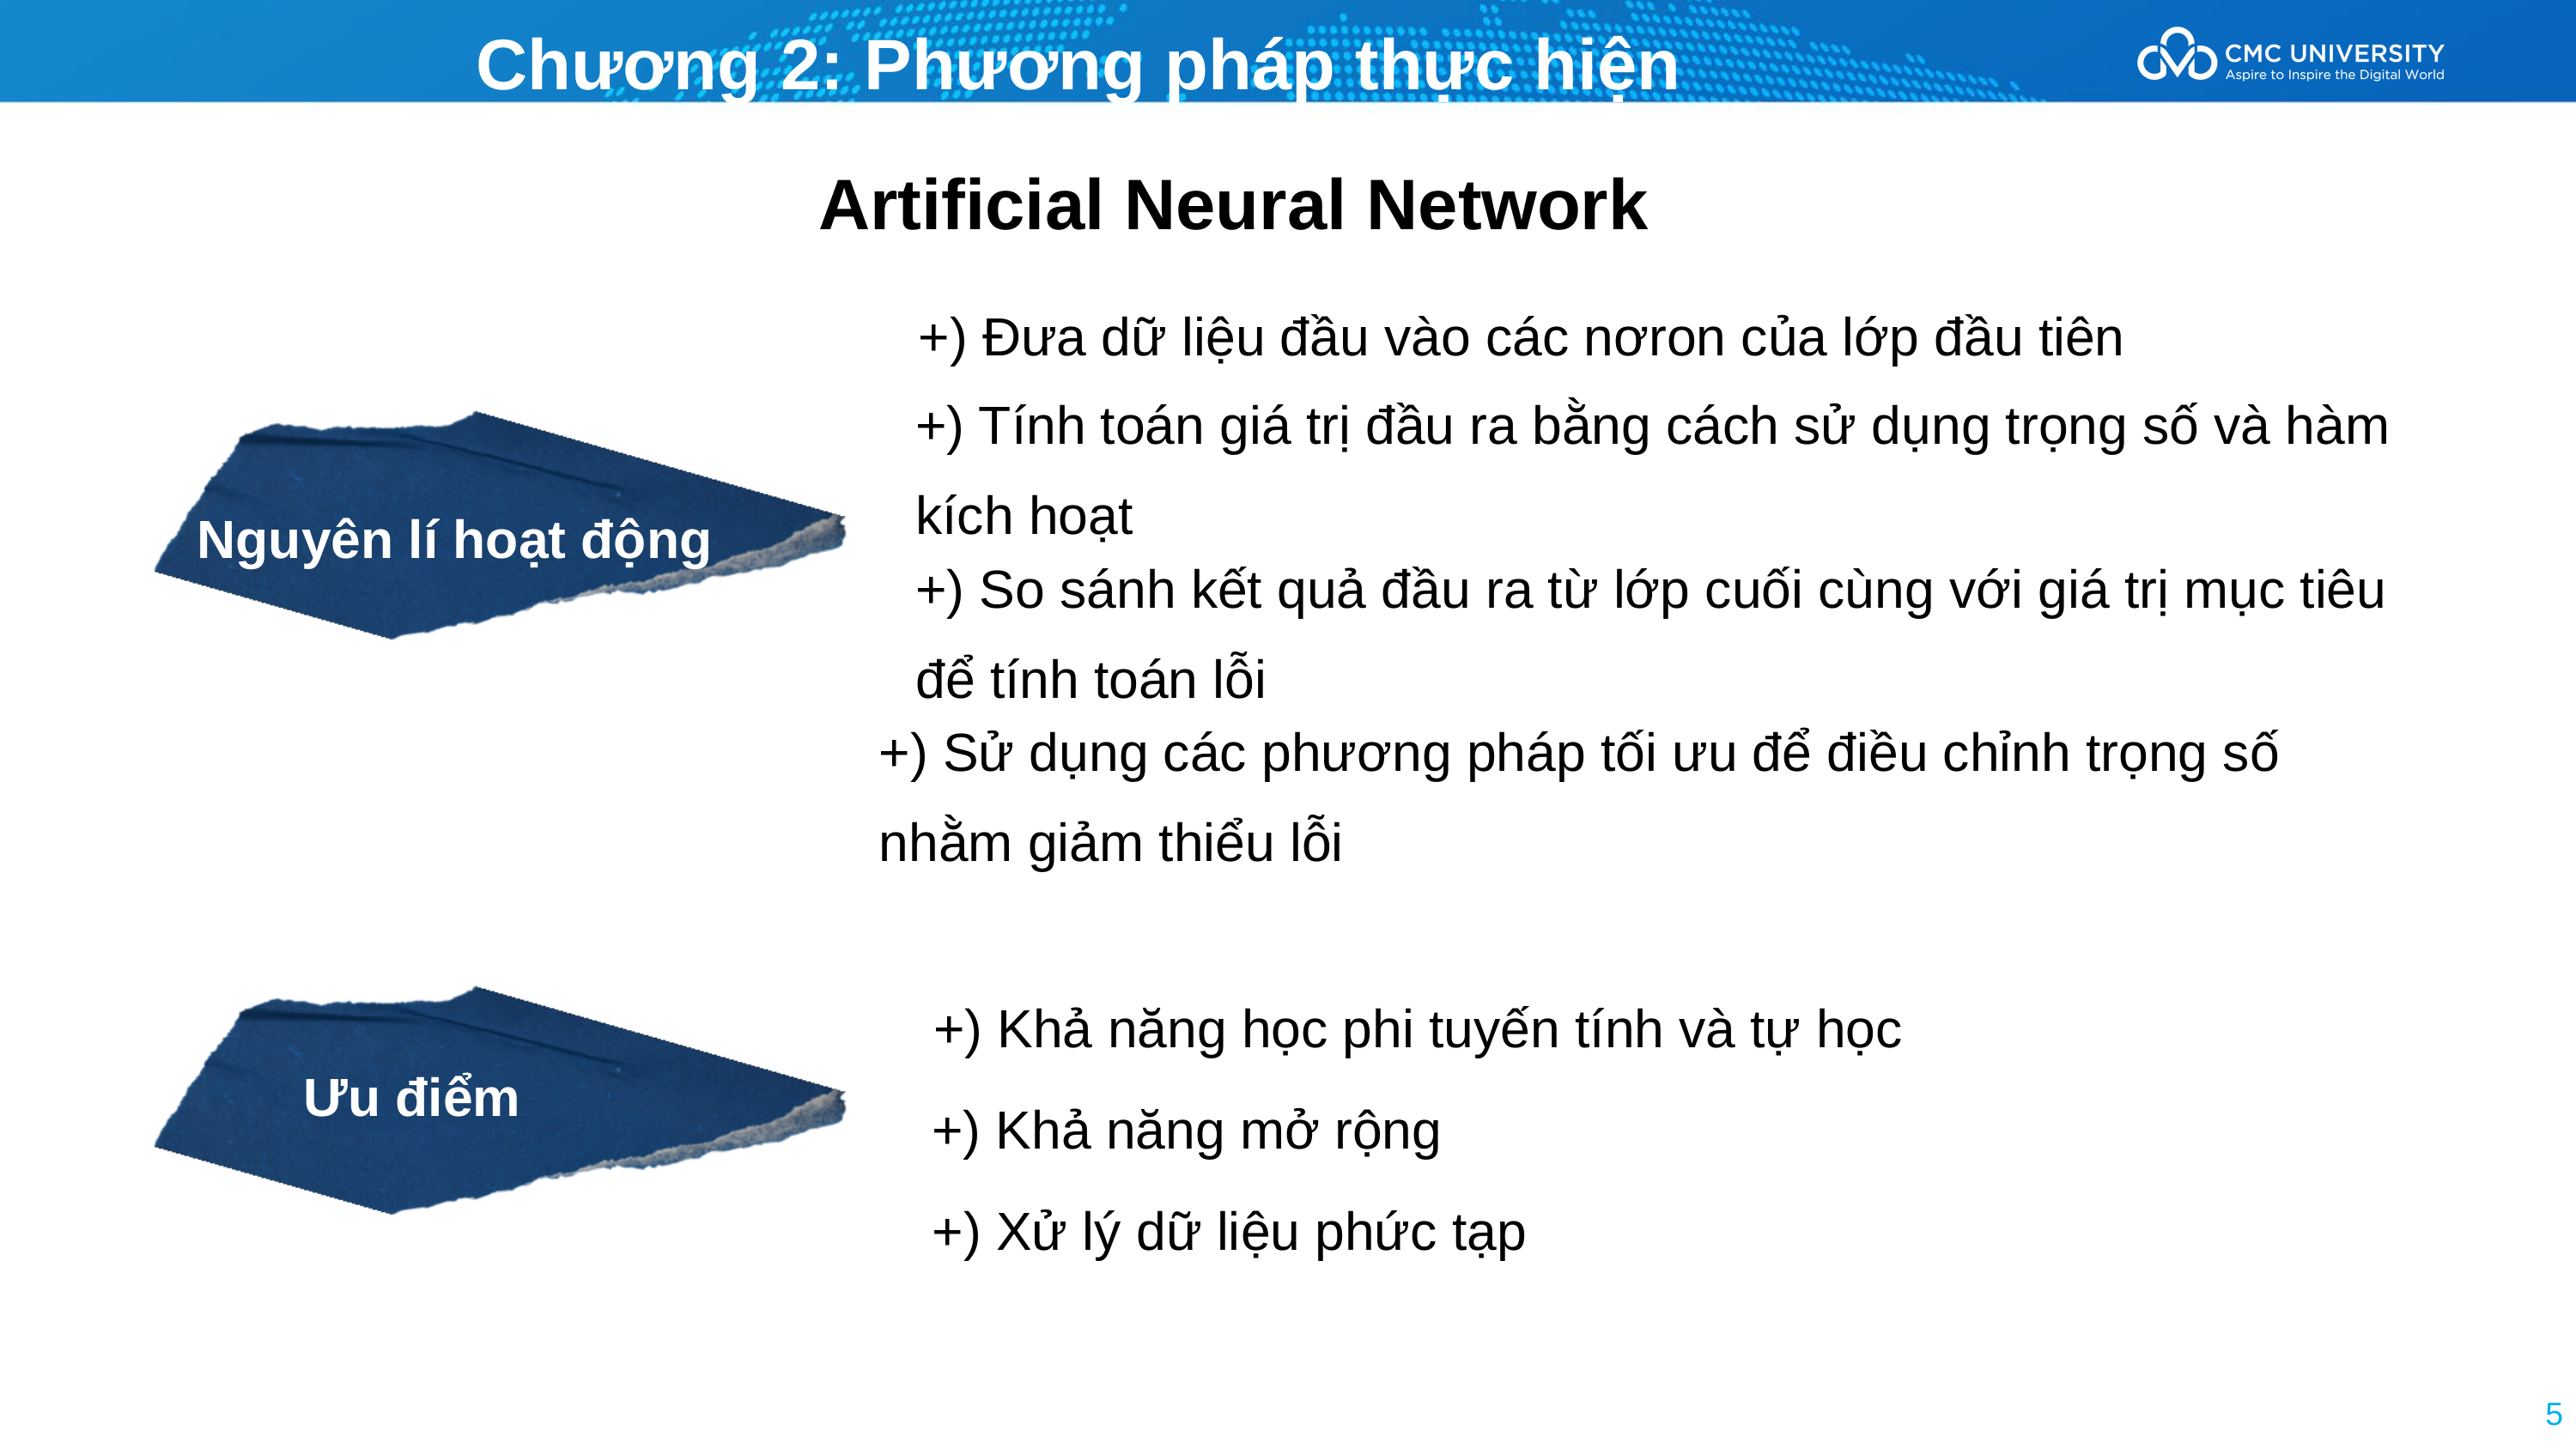

Chương 2: Phương pháp thực hiện

Artificial Neural Network
+) Đưa dữ liệu đầu vào các nơron của lớp đầu tiên

+) Tính toán giá trị đầu ra bằng cách sử dụng trọng số và hàm kích hoạt
Nguyên lí hoạt động
+) So sánh kết quả đầu ra từ lớp cuối cùng với giá trị mục tiêu để tính toán lỗi
+) Sử dụng các phương pháp tối ưu để điều chỉnh trọng số nhằm giảm thiểu lỗi

+) Khả năng học phi tuyến tính và tự học
Ưu điểm
+) Khả năng mở rộng
+) Xử lý dữ liệu phức tạp
5